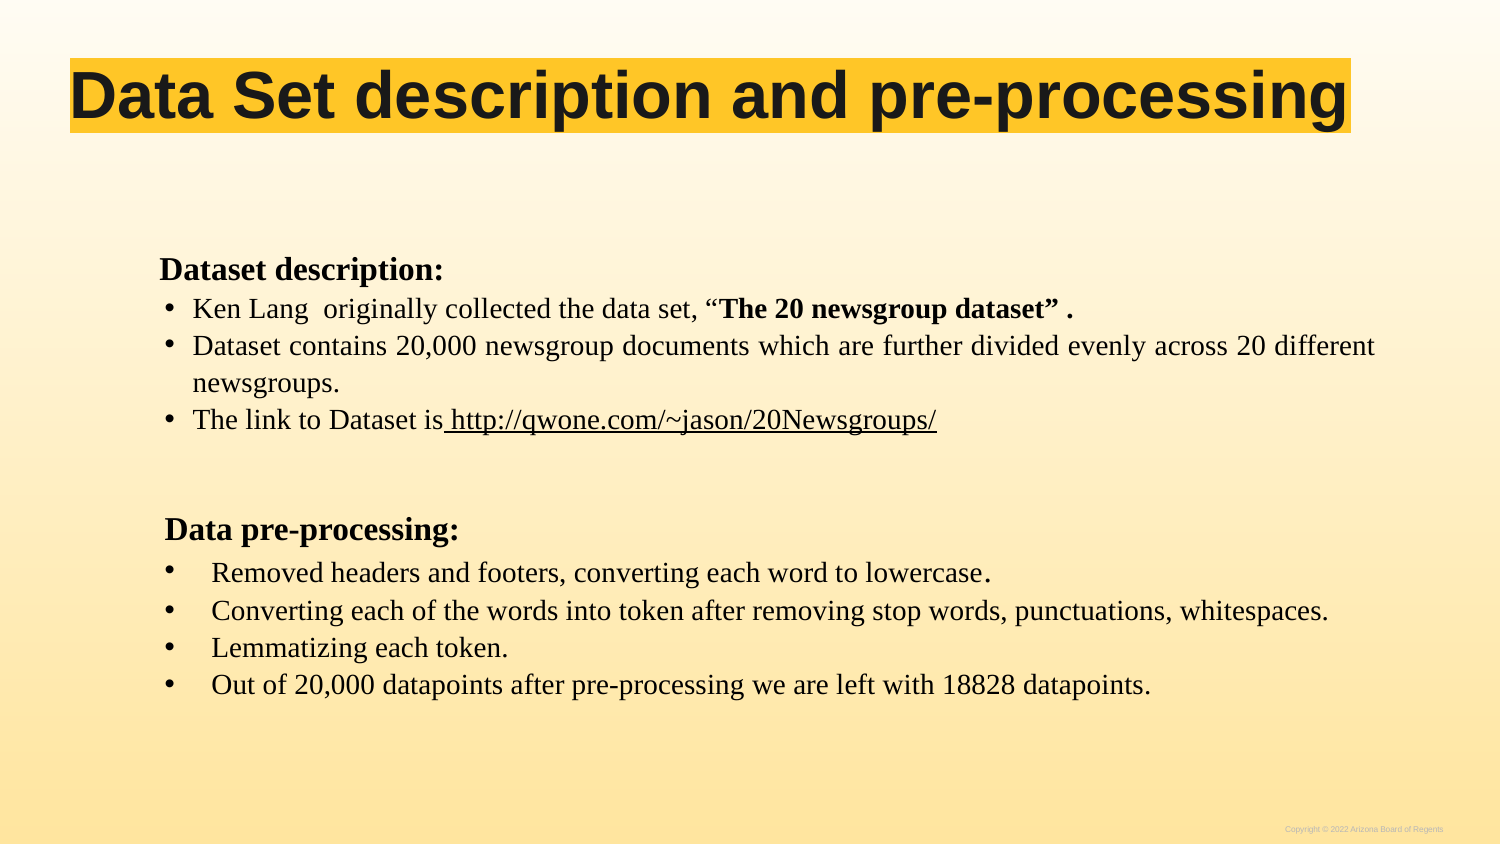

# Data Set description and pre-processing

  Dataset description:
Ken Lang  originally collected the data set, “The 20 newsgroup dataset” .
Dataset contains 20,000 newsgroup documents which are further divided evenly across 20 different newsgroups.
The link to Dataset is http://qwone.com/~jason/20Newsgroups/

Data pre-processing:
Removed headers and footers, converting each word to lowercase.
Converting each of the words into token after removing stop words, punctuations, whitespaces.
Lemmatizing each token.
Out of 20,000 datapoints after pre-processing we are left with 18828 datapoints.